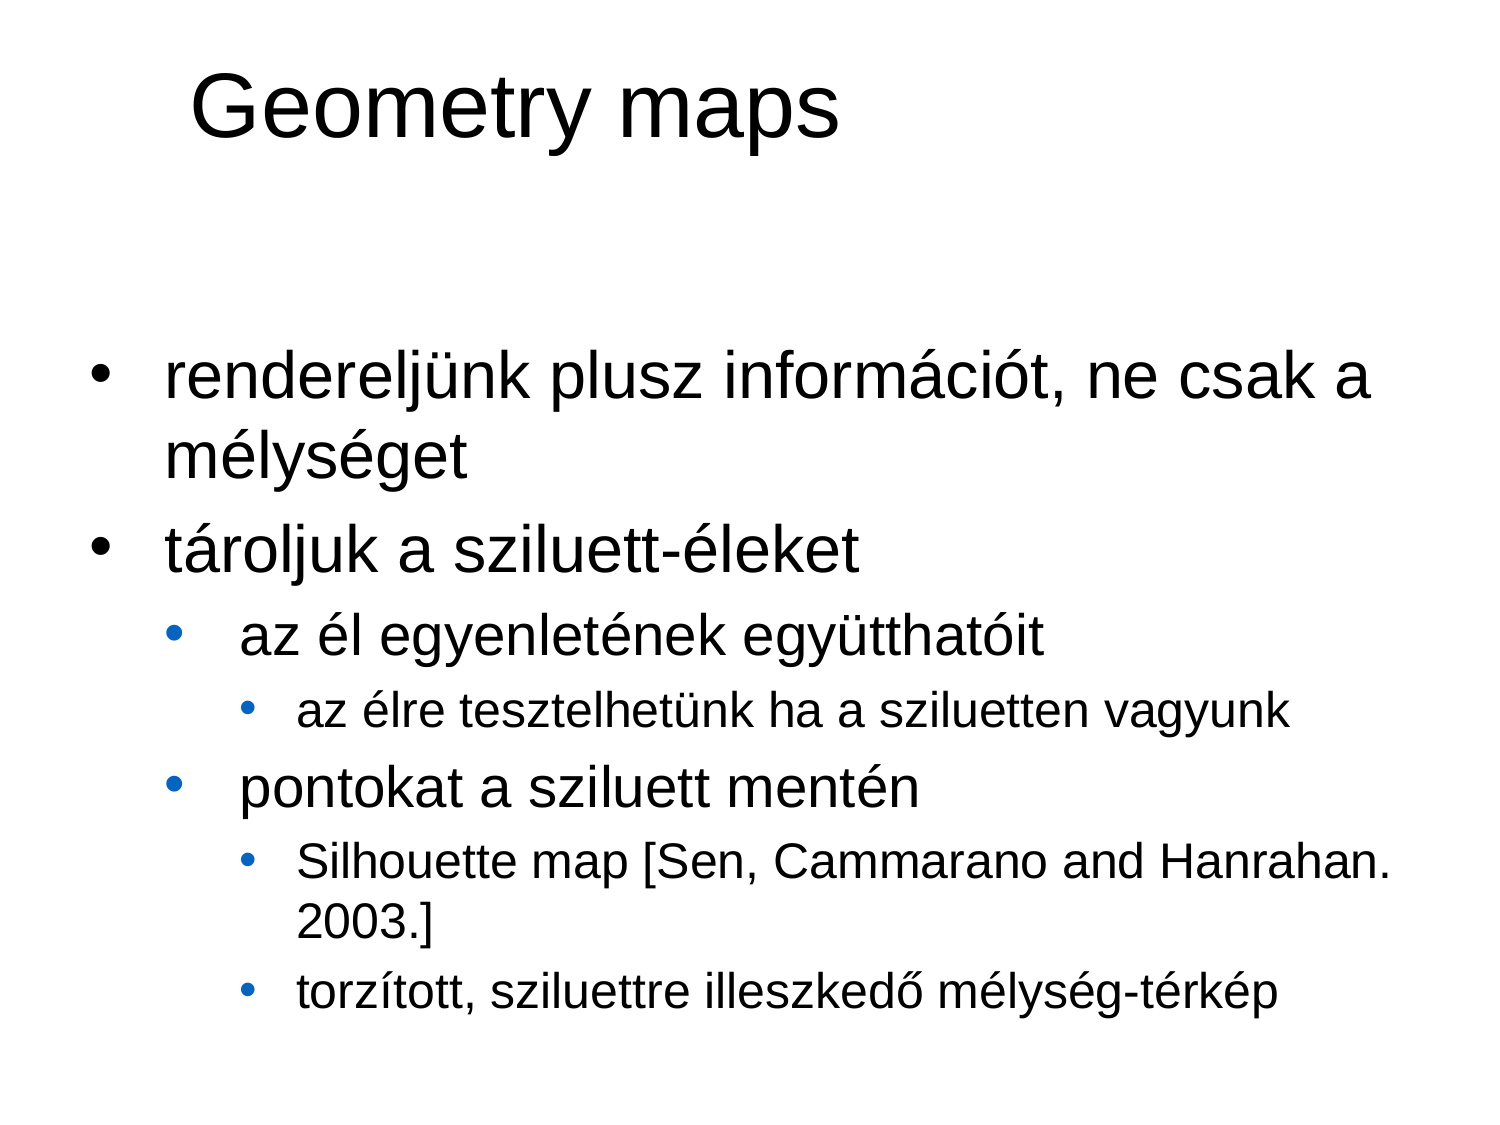

Geometry maps
rendereljünk plusz információt, ne csak a mélységet
tároljuk a sziluett-éleket
az él egyenletének együtthatóit
az élre tesztelhetünk ha a sziluetten vagyunk
pontokat a sziluett mentén
Silhouette map [Sen, Cammarano and Hanrahan. 2003.]
torzított, sziluettre illeszkedő mélység-térkép